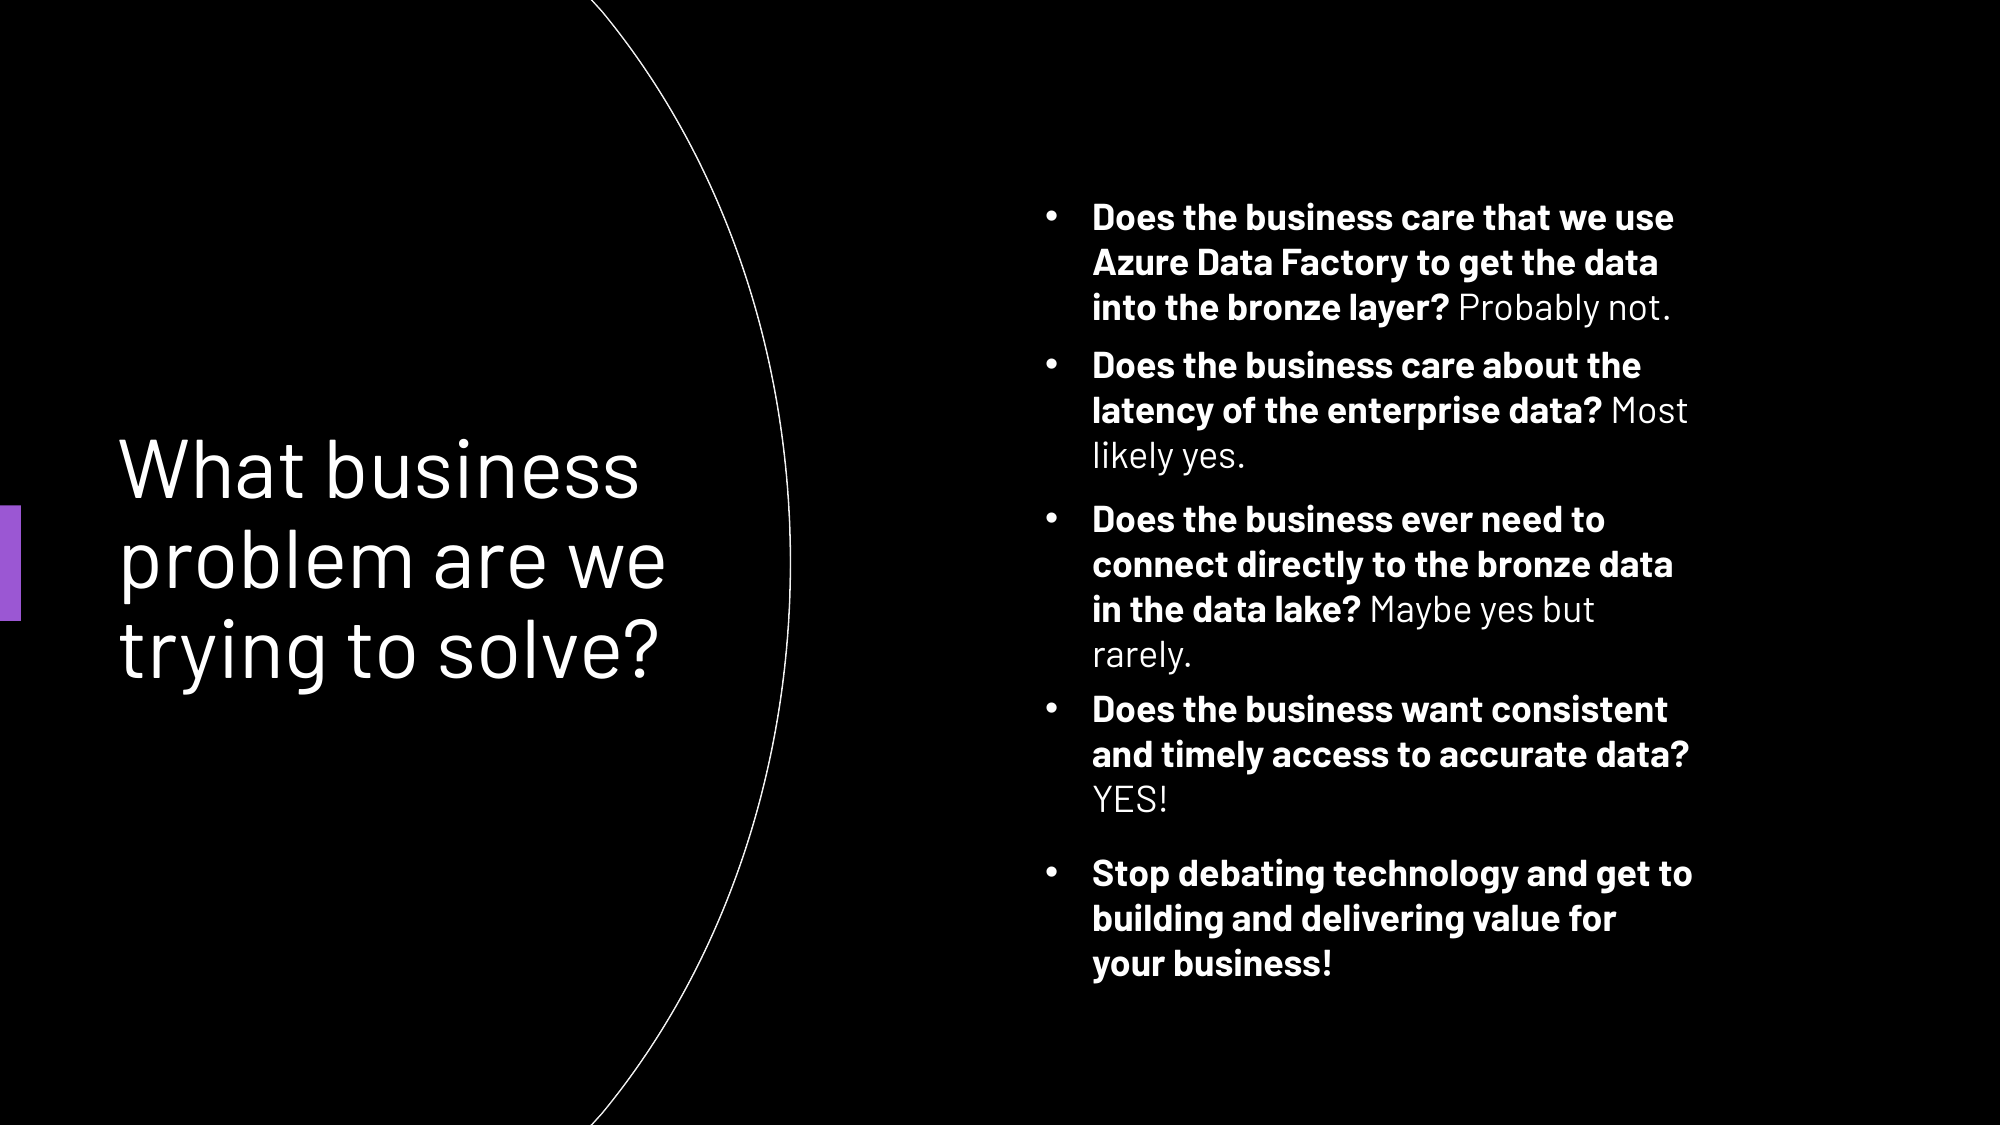

Does the business care that we use Azure Data Factory to get the data into the bronze layer? Probably not.

# What business problem are we trying to solve?
Does the business care about the latency of the enterprise data? Most likely yes.
Does the business ever need to connect directly to the bronze data in the data lake? Maybe yes but rarely.

Does the business want consistent and timely access to accurate data? YES!
Stop debating technology and get to building and delivering value for your business!